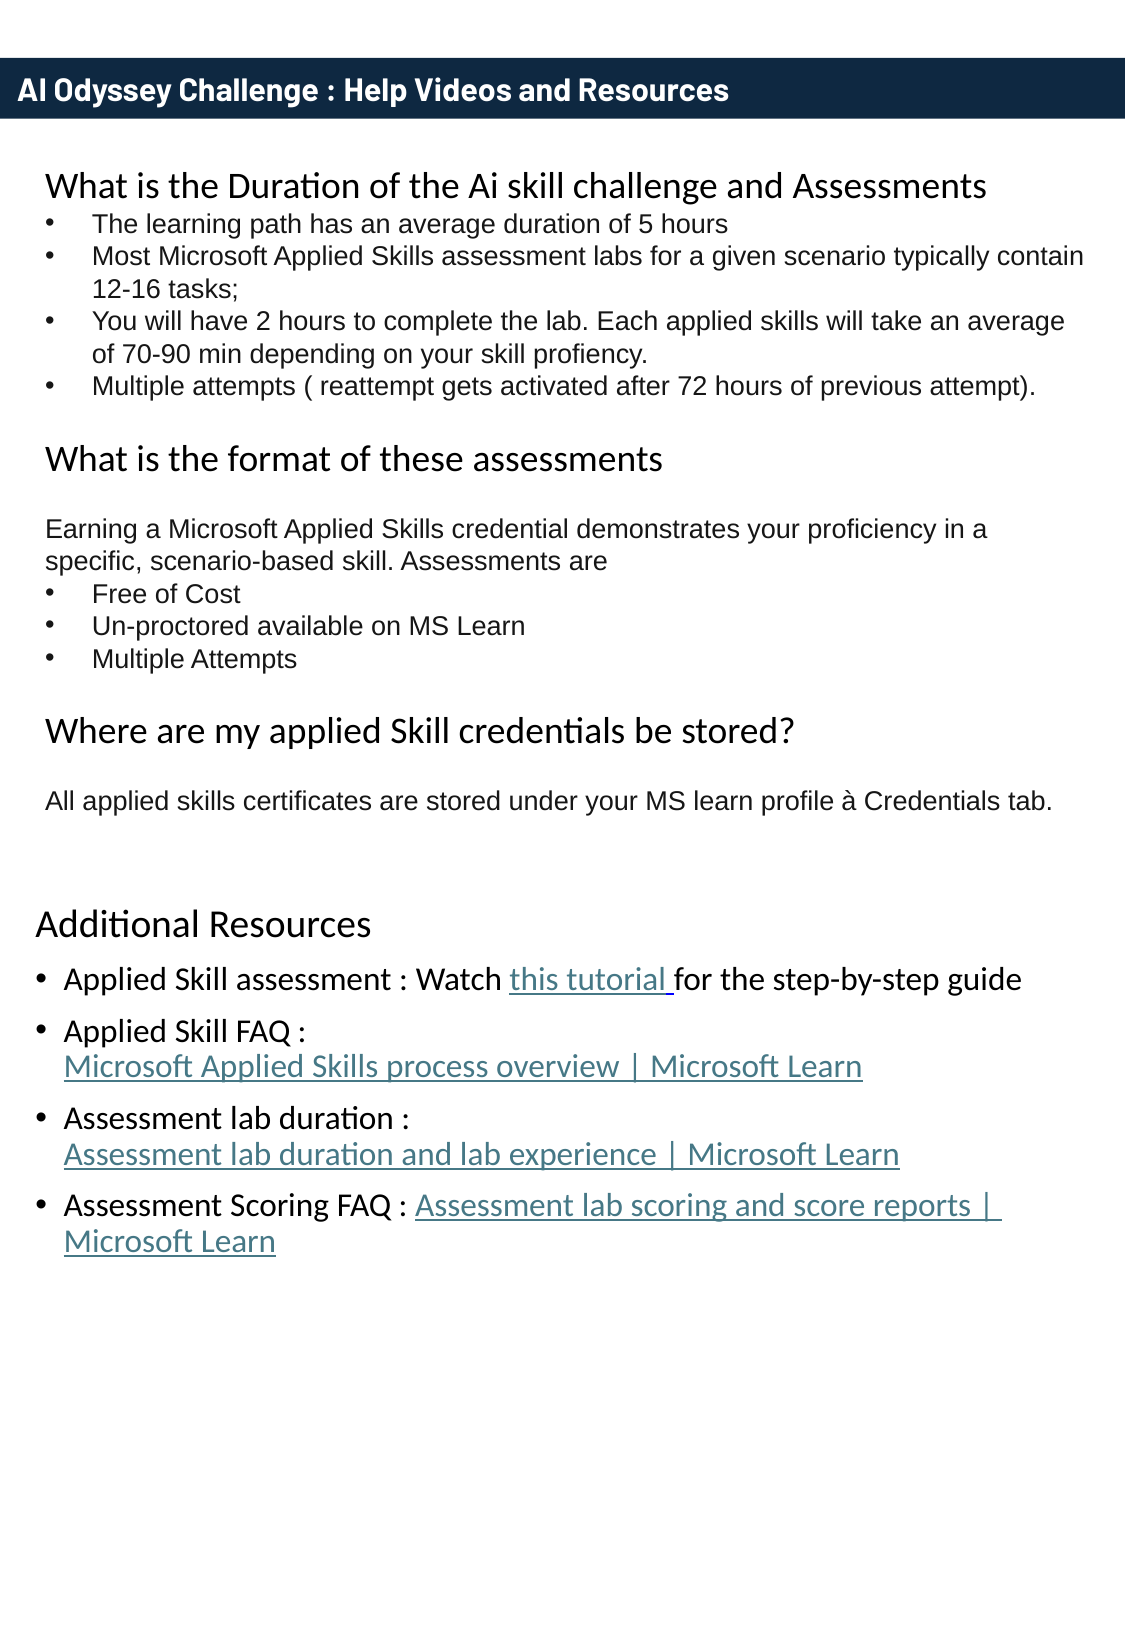

AI Odyssey Challenge : Help Videos and Resources
What is the Duration of the Ai skill challenge and Assessments
The learning path has an average duration of 5 hours
Most Microsoft Applied Skills assessment labs for a given scenario typically contain 12-16 tasks;
You will have 2 hours to complete the lab. Each applied skills will take an average of 70-90 min depending on your skill profiency.
Multiple attempts ( reattempt gets activated after 72 hours of previous attempt).

What is the format of these assessments

Earning a Microsoft Applied Skills credential demonstrates your proficiency in a specific, scenario-based skill. Assessments are
Free of Cost
Un-proctored available on MS Learn
Multiple Attempts

Where are my applied Skill credentials be stored?

All applied skills certificates are stored under your MS learn profile à Credentials tab.

Additional Resources
Applied Skill assessment : Watch this tutorial for the step-by-step guide
Applied Skill FAQ : Microsoft Applied Skills process overview | Microsoft Learn
Assessment lab duration : Assessment lab duration and lab experience | Microsoft Learn
Assessment Scoring FAQ : Assessment lab scoring and score reports | Microsoft Learn